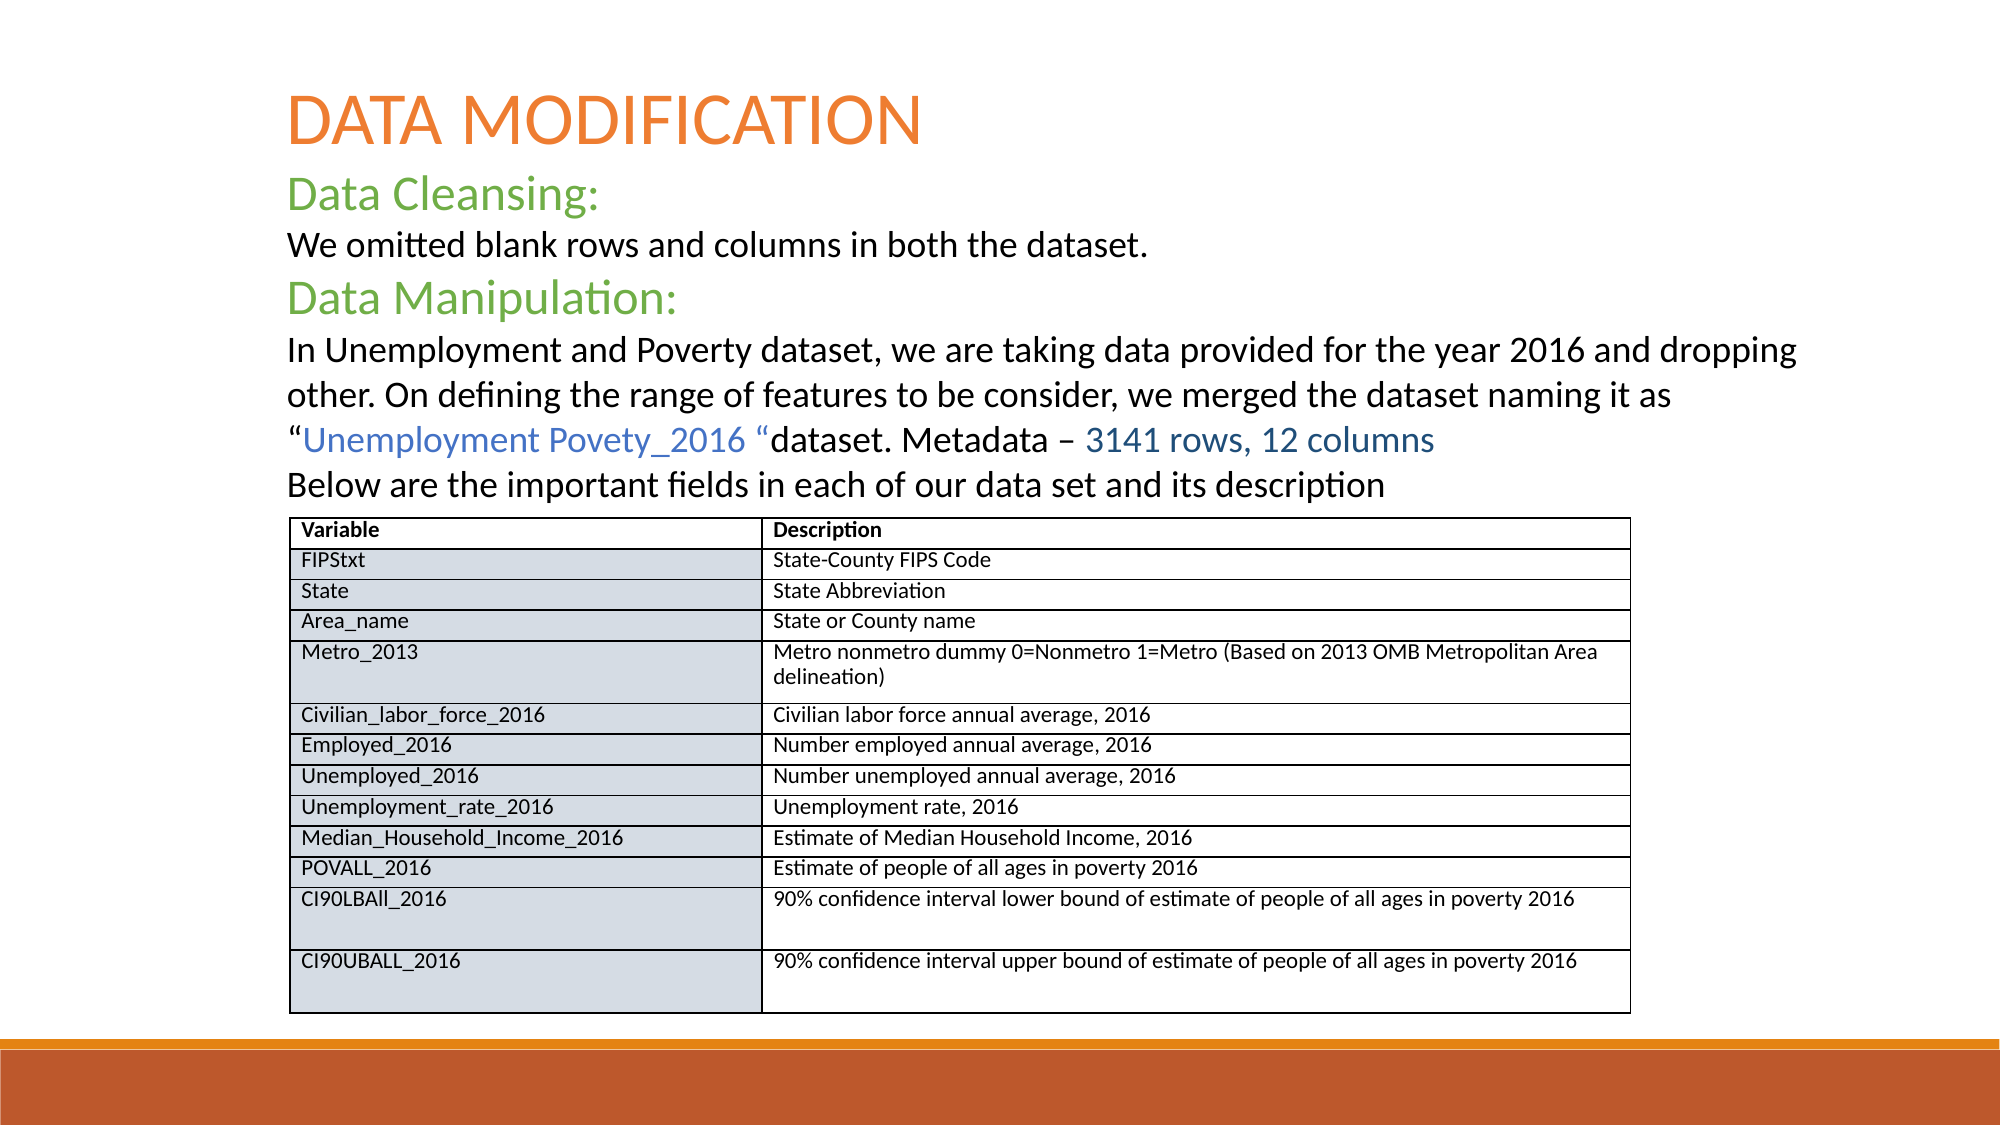

DATA MODIFICATION
Data Cleansing:
We omitted blank rows and columns in both the dataset.
Data Manipulation:
In Unemployment and Poverty dataset, we are taking data provided for the year 2016 and dropping
other. On defining the range of features to be consider, we merged the dataset naming it as
“Unemployment Povety_2016 “dataset. Metadata – 3141 rows, 12 columns
Below are the important fields in each of our data set and its description

| Variable | Description |
| --- | --- |
| FIPStxt | State-County FIPS Code |
| State | State Abbreviation |
| Area\_name | State or County name |
| Metro\_2013 | Metro nonmetro dummy 0=Nonmetro 1=Metro (Based on 2013 OMB Metropolitan Area delineation) |
| Civilian\_labor\_force\_2016 | Civilian labor force annual average, 2016 |
| Employed\_2016 | Number employed annual average, 2016 |
| Unemployed\_2016 | Number unemployed annual average, 2016 |
| Unemployment\_rate\_2016 | Unemployment rate, 2016 |
| Median\_Household\_Income\_2016 | Estimate of Median Household Income, 2016 |
| POVALL\_2016 | Estimate of people of all ages in poverty 2016 |
| CI90LBAll\_2016 | 90% confidence interval lower bound of estimate of people of all ages in poverty 2016 |
| CI90UBALL\_2016 | 90% confidence interval upper bound of estimate of people of all ages in poverty 2016 |